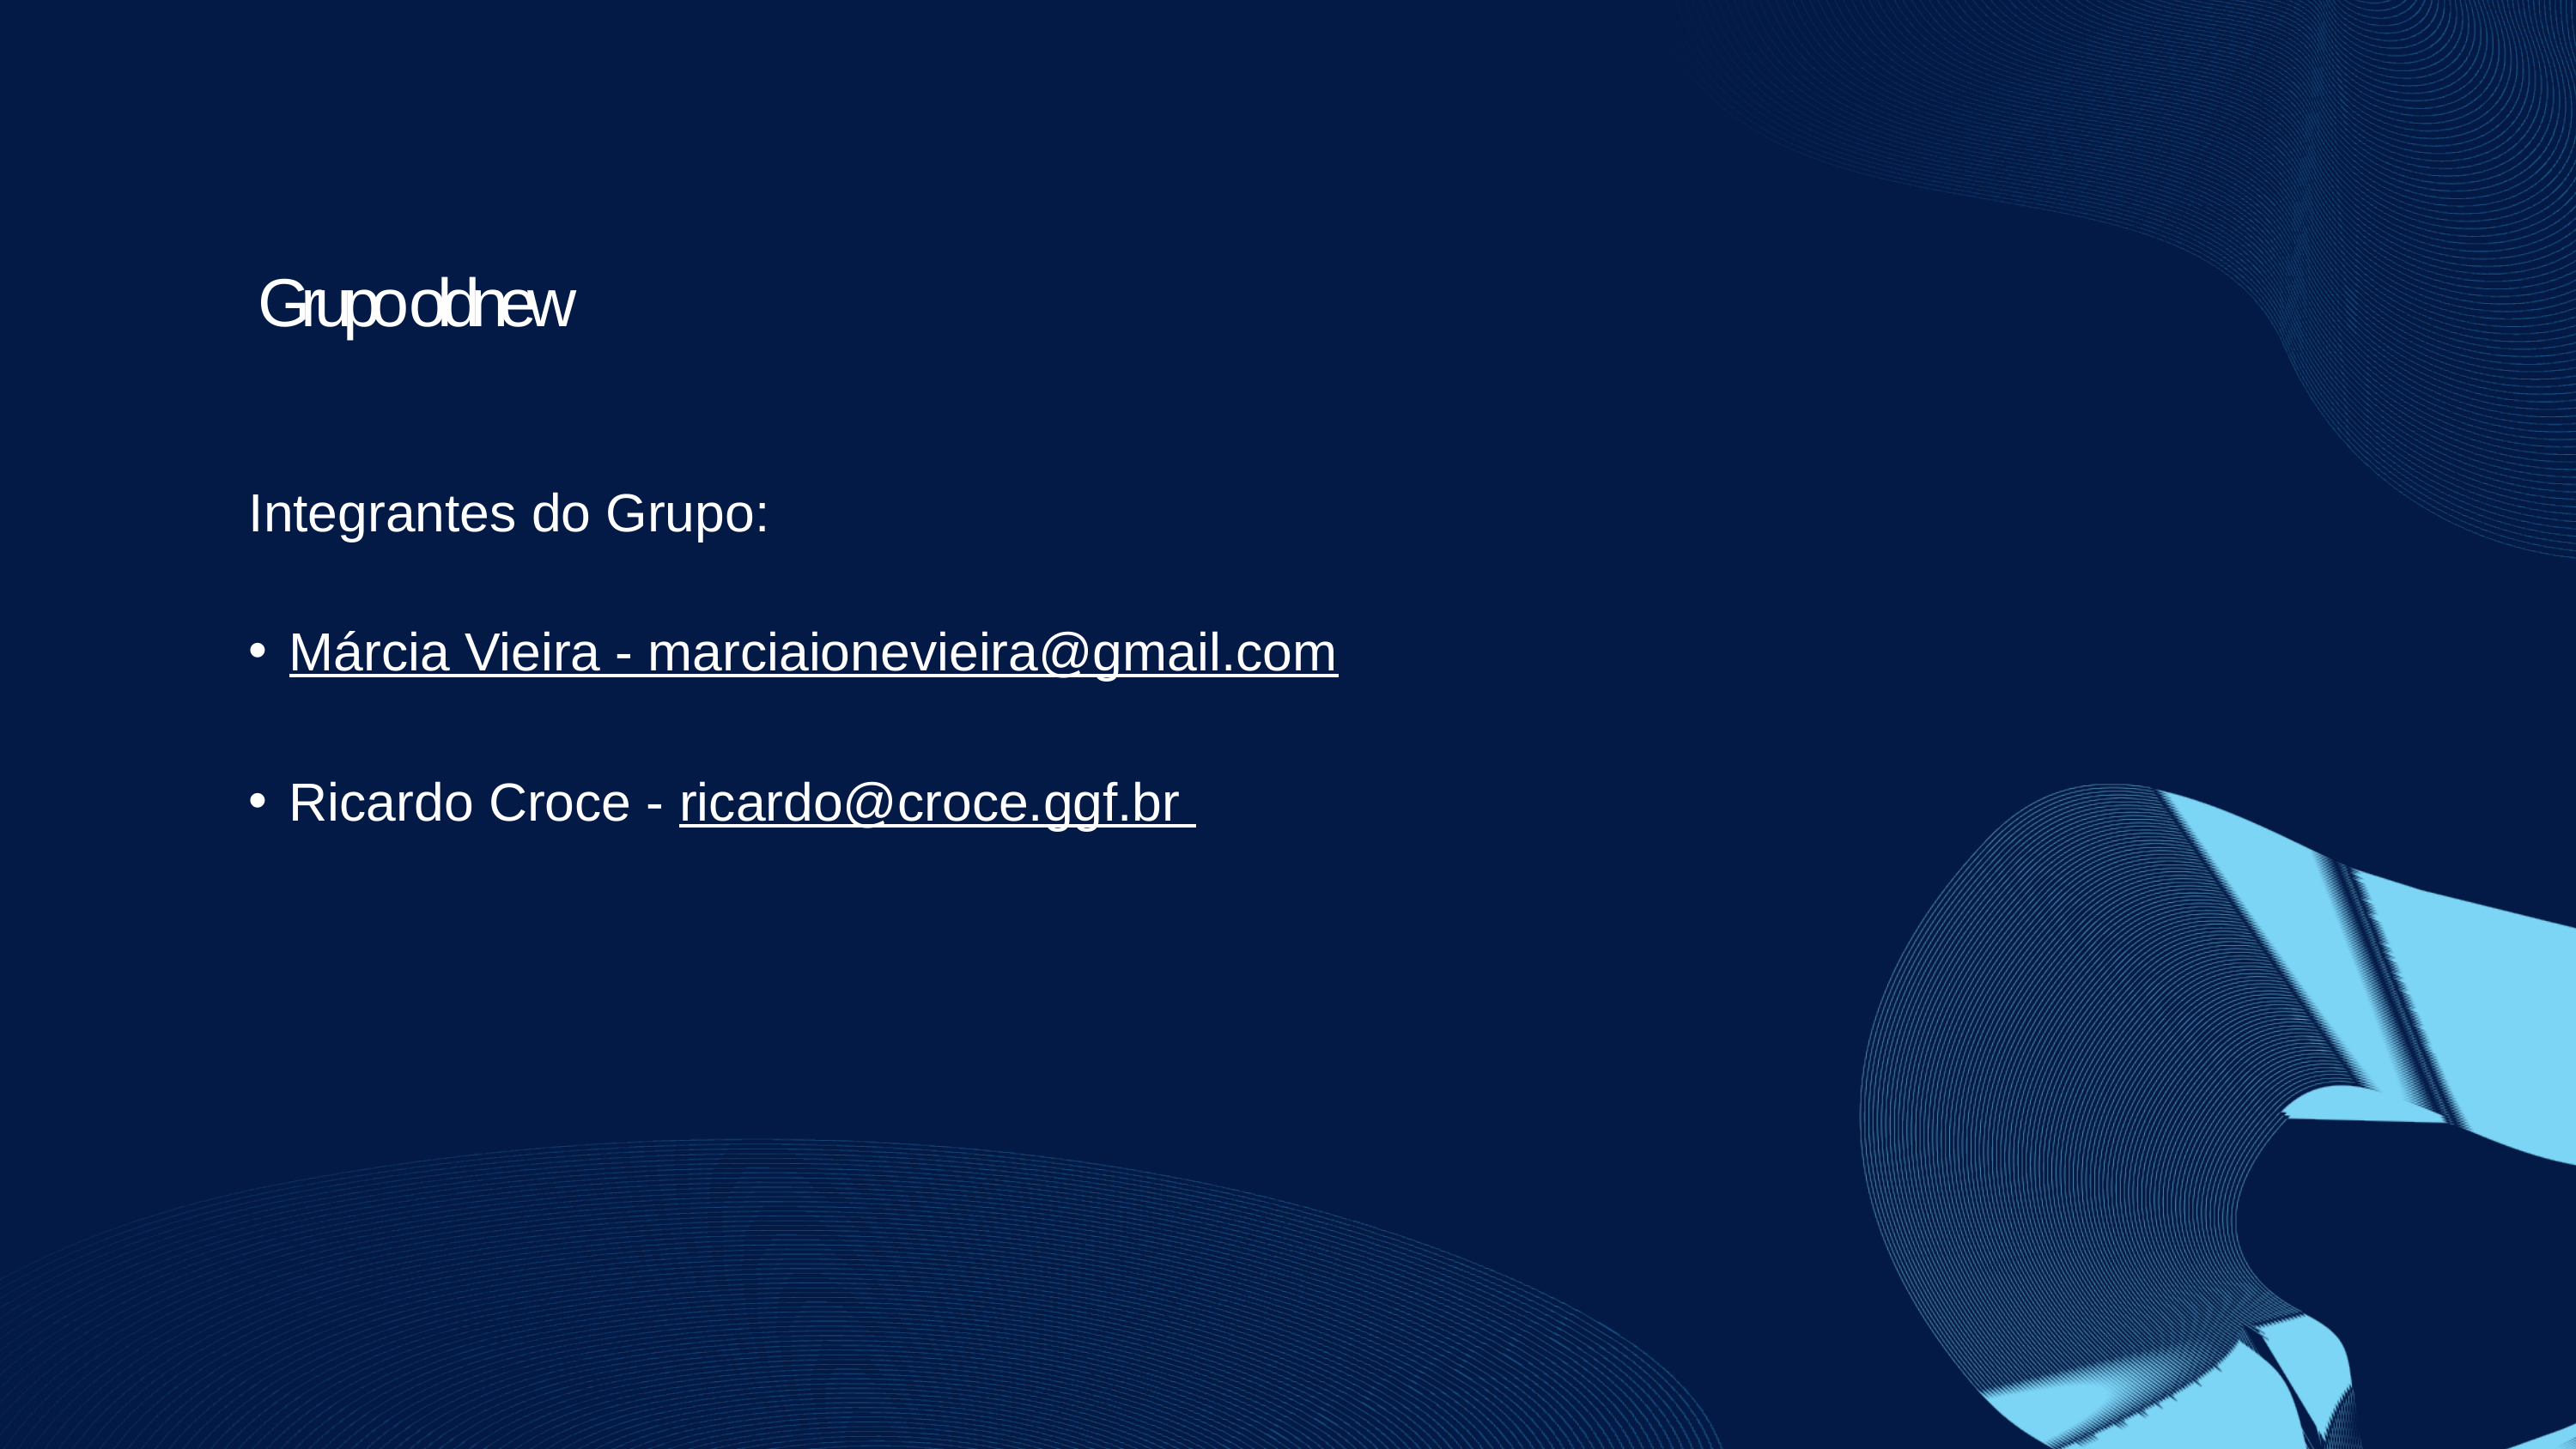

Grupo oldnew
Integrantes do Grupo:

Márcia Vieira - marciaionevieira@gmail.com

Ricardo Croce - ricardo@croce.ggf.br